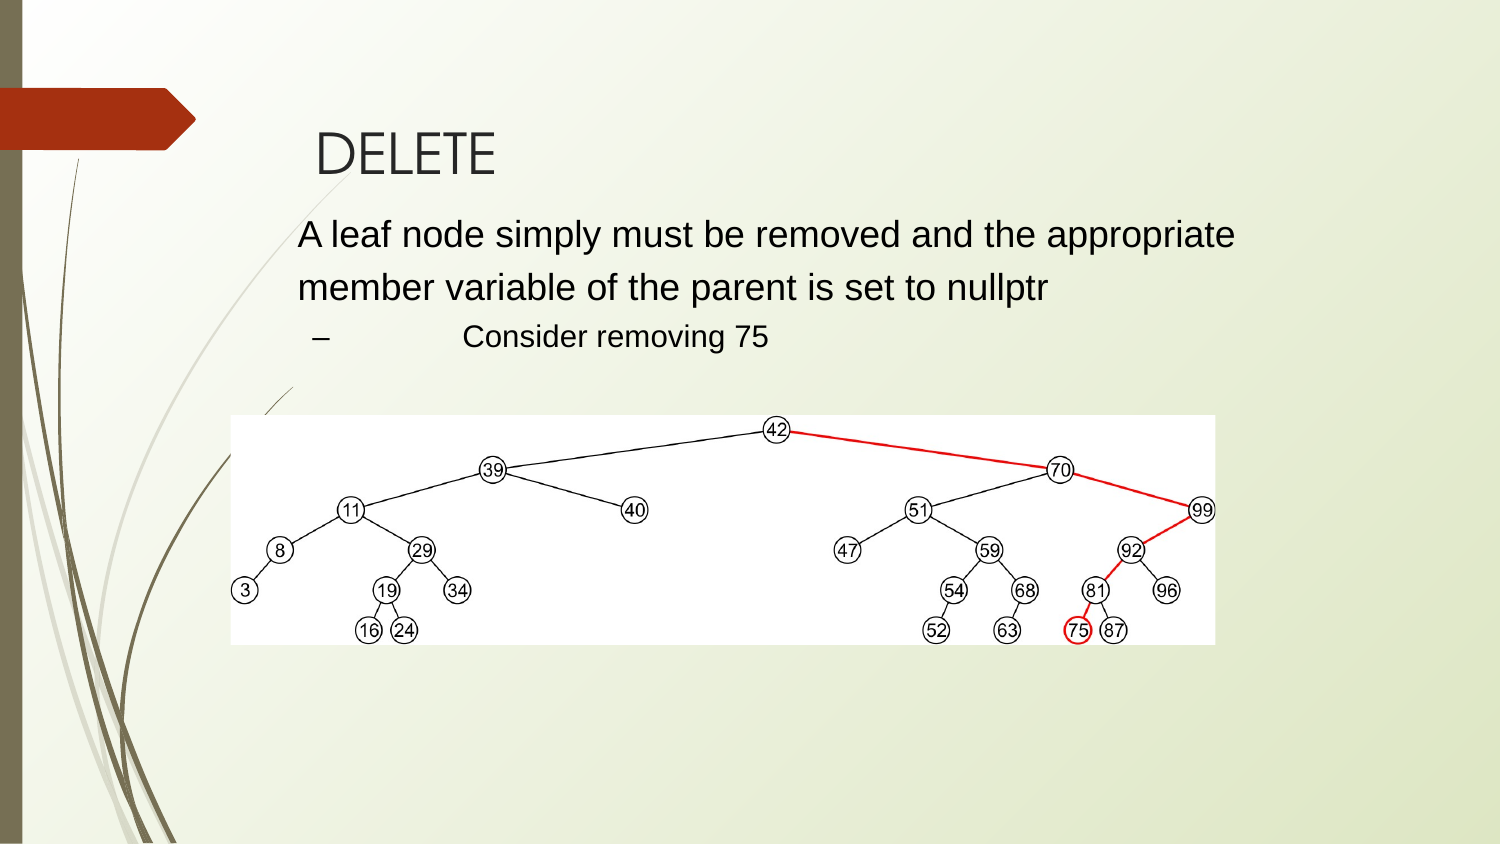

# DELETE
A leaf node simply must be removed and the appropriate
member variable of the parent is set to nullptr
–	Consider removing 75